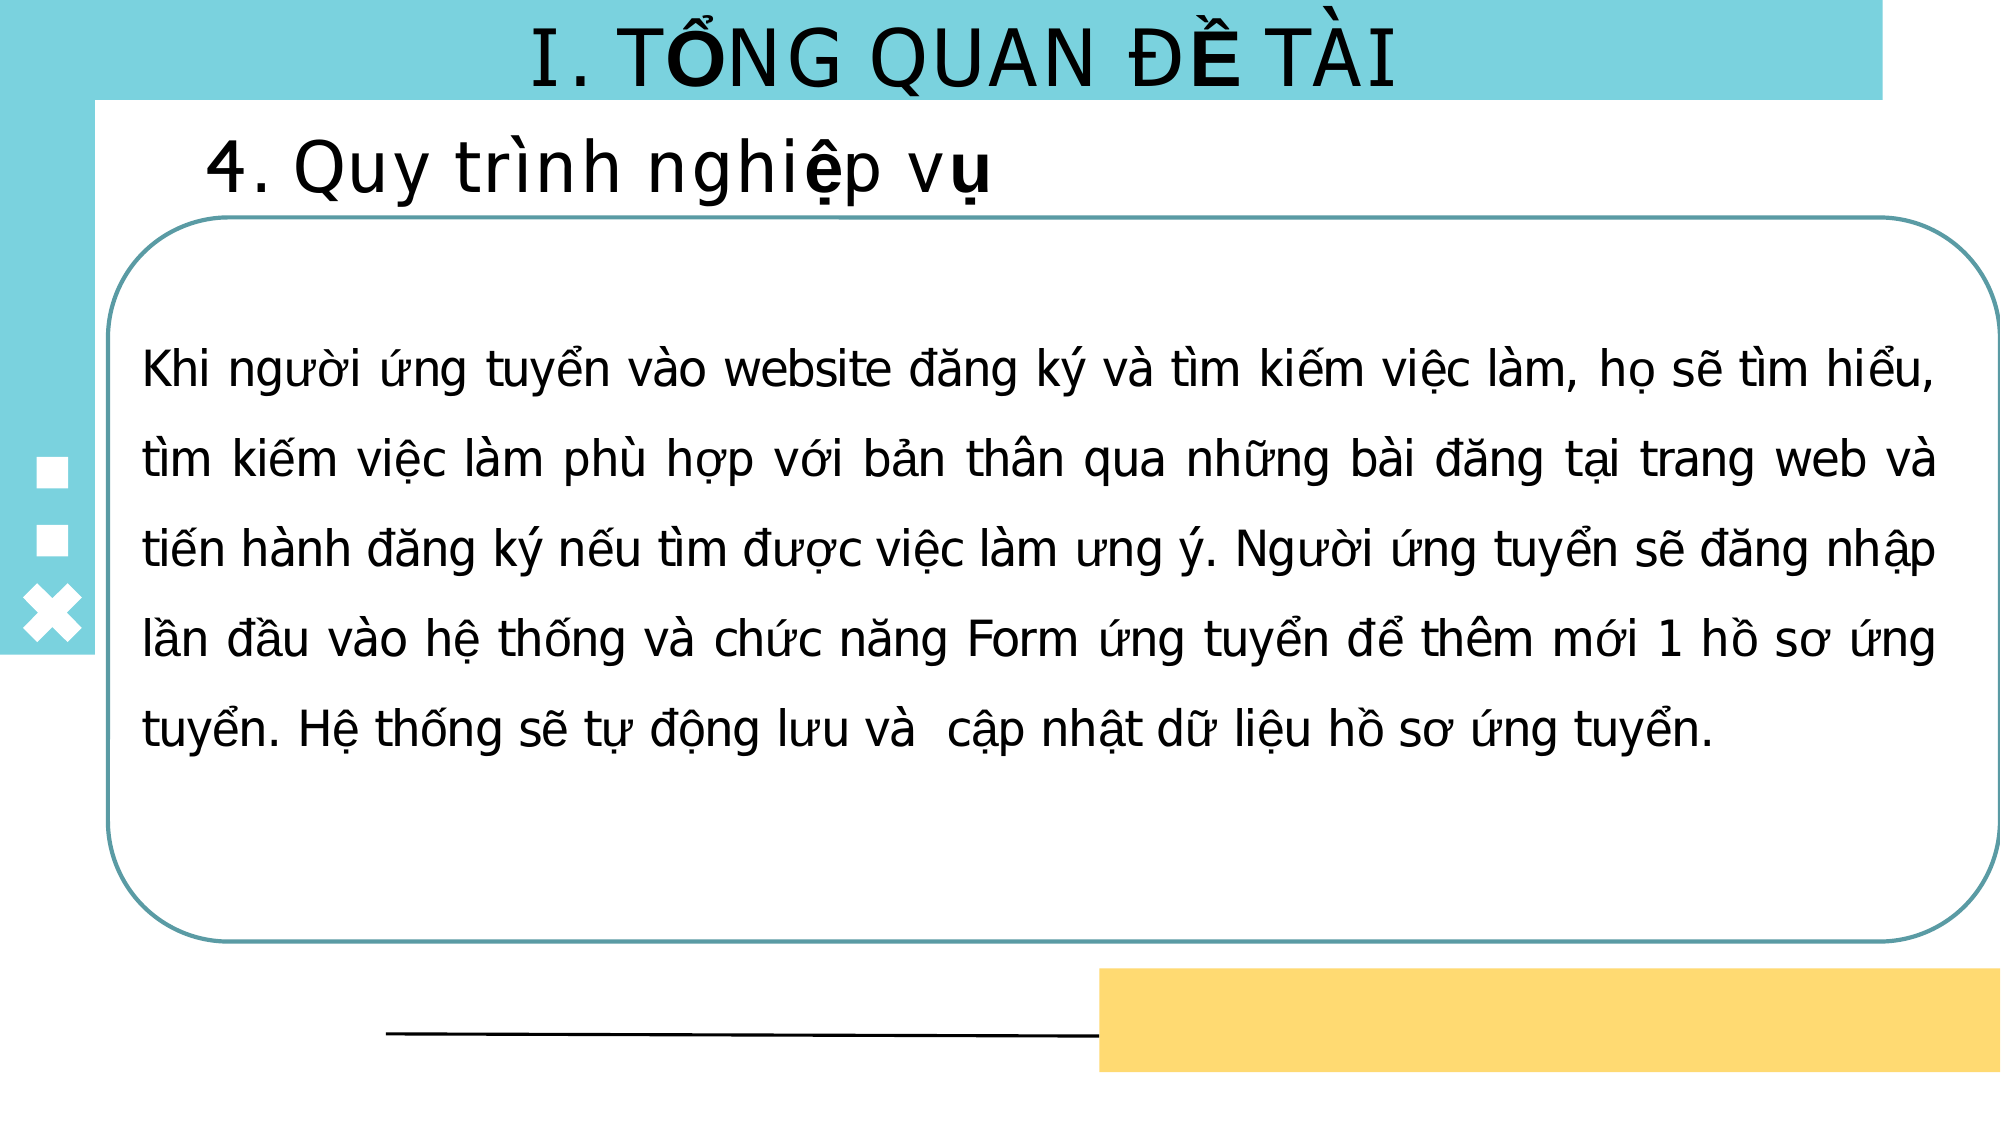

# I. TỔNG QUAN ĐỀ TÀI
4. Quy trình nghiệp vụ
Khi người ứng tuyển vào website đăng ký và tìm kiếm việc làm, họ sẽ tìm hiểu, tìm kiếm việc làm phù hợp với bản thân qua những bài đăng tại trang web và tiến hành đăng ký nếu tìm được việc làm ưng ý. Người ứng tuyển sẽ đăng nhập lần đầu vào hệ thống và chức năng Form ứng tuyển để thêm mới 1 hồ sơ ứng tuyển. Hệ thống sẽ tự động lưu và cập nhật số lượng bài đăng trong dữ liệu và cập nhật dữ liệu hồ sơ ứng tuyển.
Khi người ứng tuyển vào website đăng ký và tìm kiếm việc làm, họ sẽ tìm hiểu, tìm kiếm việc làm phù hợp với bản thân qua những bài đăng tại trang web và tiến hành đăng ký nếu tìm được việc làm ưng ý. Người ứng tuyển sẽ đăng nhập lần đầu vào hệ thống và chức năng Form ứng tuyển để thêm mới 1 hồ sơ ứng tuyển. Hệ thống sẽ tự động lưu và  cập nhật dữ liệu hồ sơ ứng tuyển.